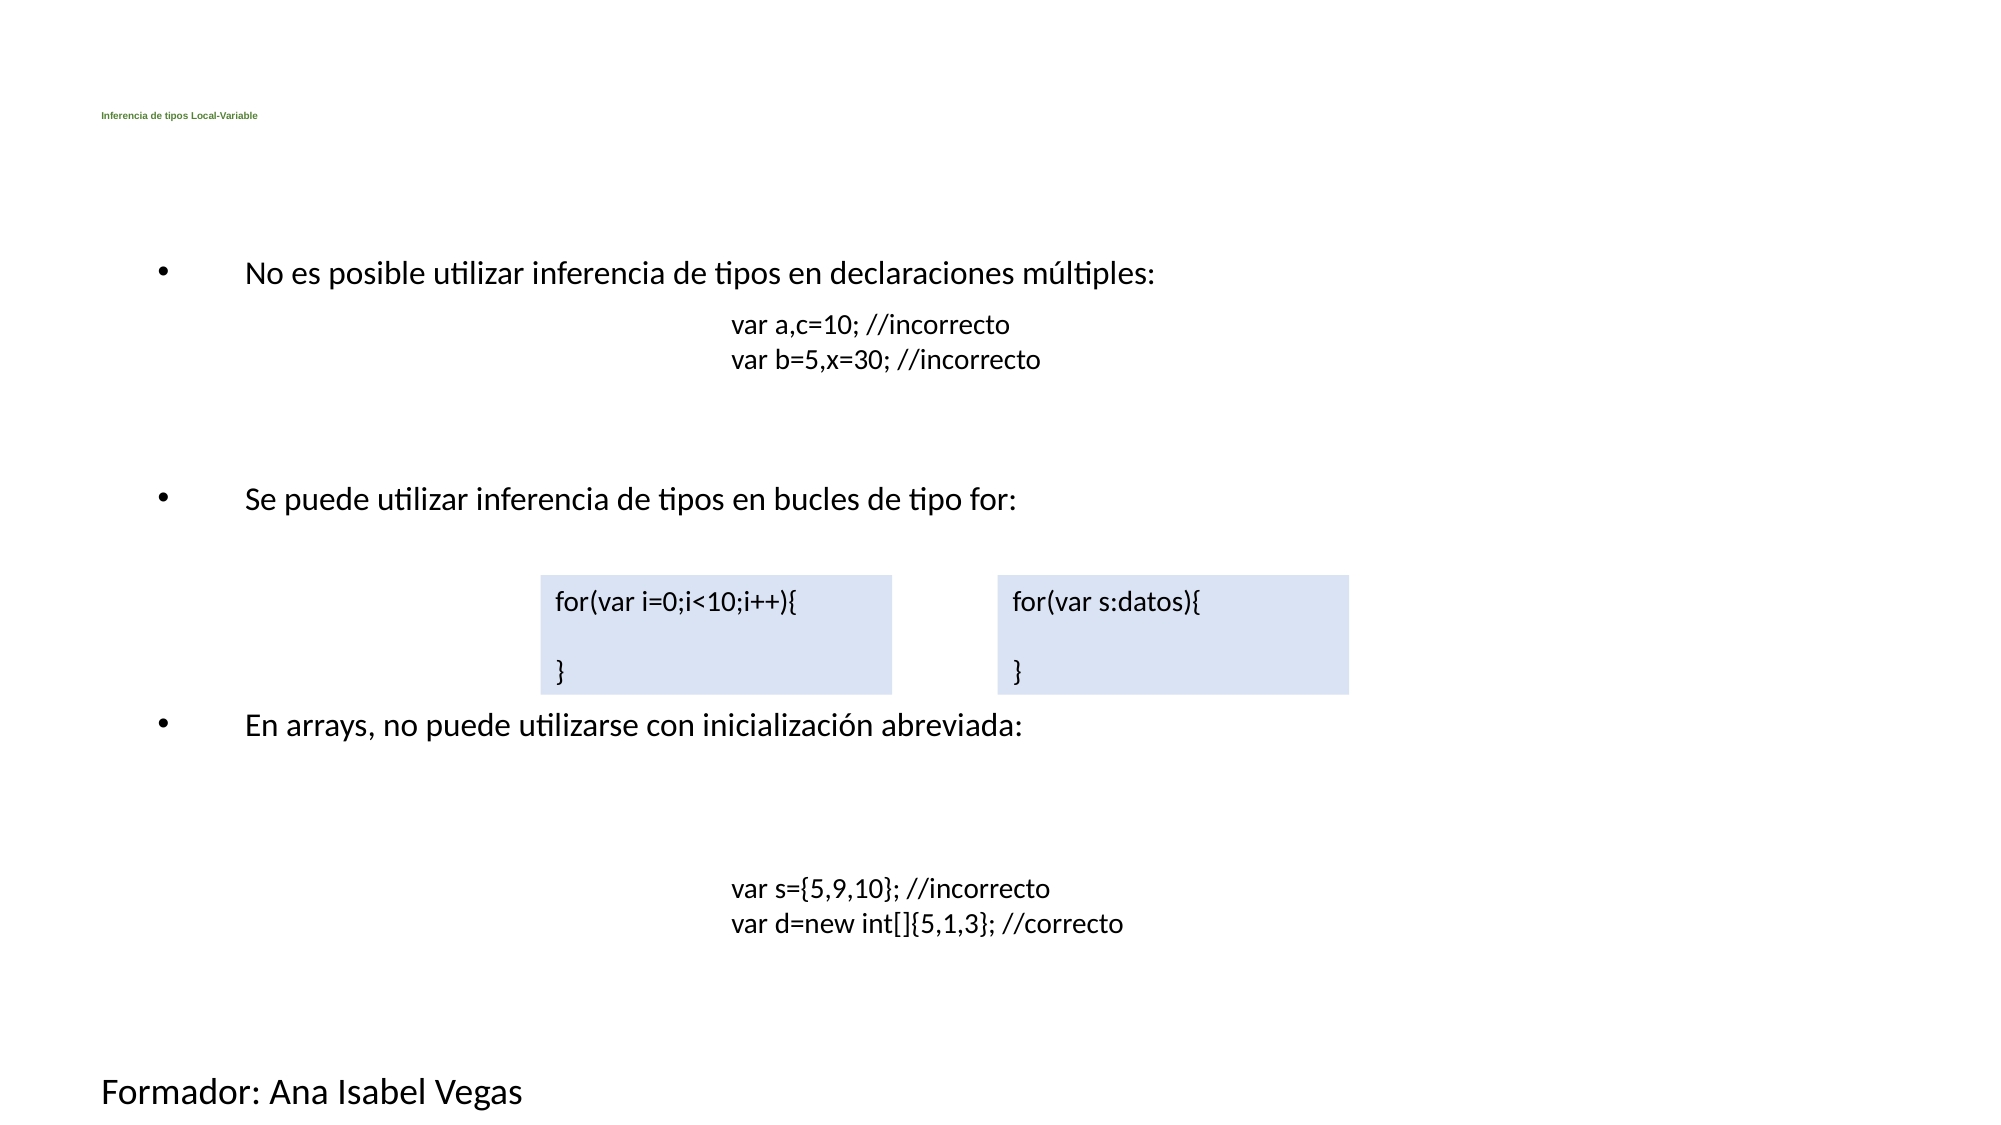

# Inferencia de tipos Local-Variable
No es posible utilizar inferencia de tipos en declaraciones múltiples:

Se puede utilizar inferencia de tipos en bucles de tipo for:

En arrays, no puede utilizarse con inicialización abreviada:

var a,c=10; //incorrecto
var b=5,x=30; //incorrecto
for(var i=0;i<10;i++){

}
for(var s:datos){

}
var s={5,9,10}; //incorrecto
var d=new int[]{5,1,3}; //correcto
Formador: Ana Isabel Vegas
64